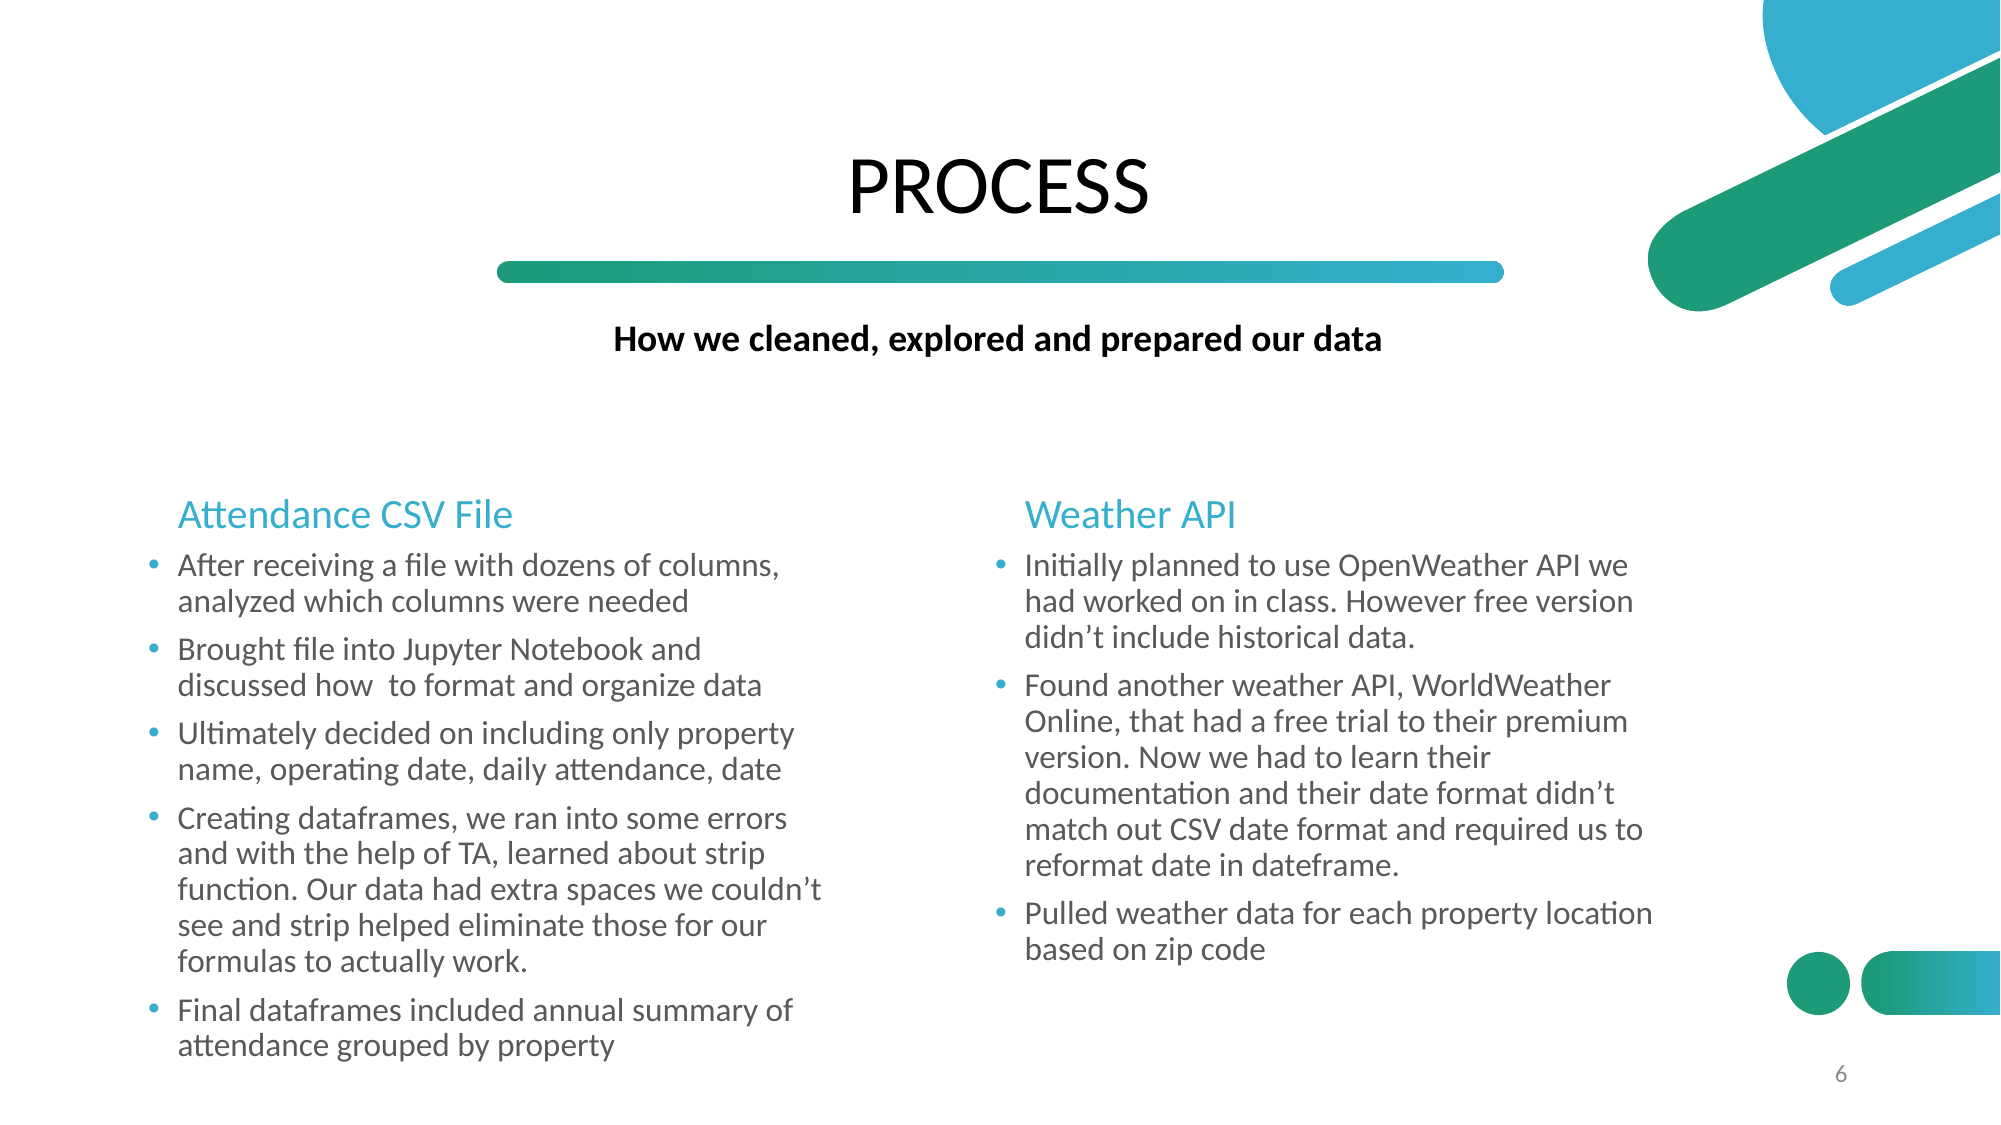

# PROCESS
How we cleaned, explored and prepared our data
Attendance CSV File
Weather API
After receiving a file with dozens of columns, analyzed which columns were needed
Brought file into Jupyter Notebook and discussed how  to format and organize data
Ultimately decided on including only property name, operating date, daily attendance, date
Creating dataframes, we ran into some errors and with the help of TA, learned about strip function. Our data had extra spaces we couldn’t see and strip helped eliminate those for our formulas to actually work.
Final dataframes included annual summary of attendance grouped by property

Initially planned to use OpenWeather API we had worked on in class. However free version didn’t include historical data.
Found another weather API, WorldWeather Online, that had a free trial to their premium version. Now we had to learn their documentation and their date format didn’t match out CSV date format and required us to reformat date in dateframe.
Pulled weather data for each property location based on zip code

6